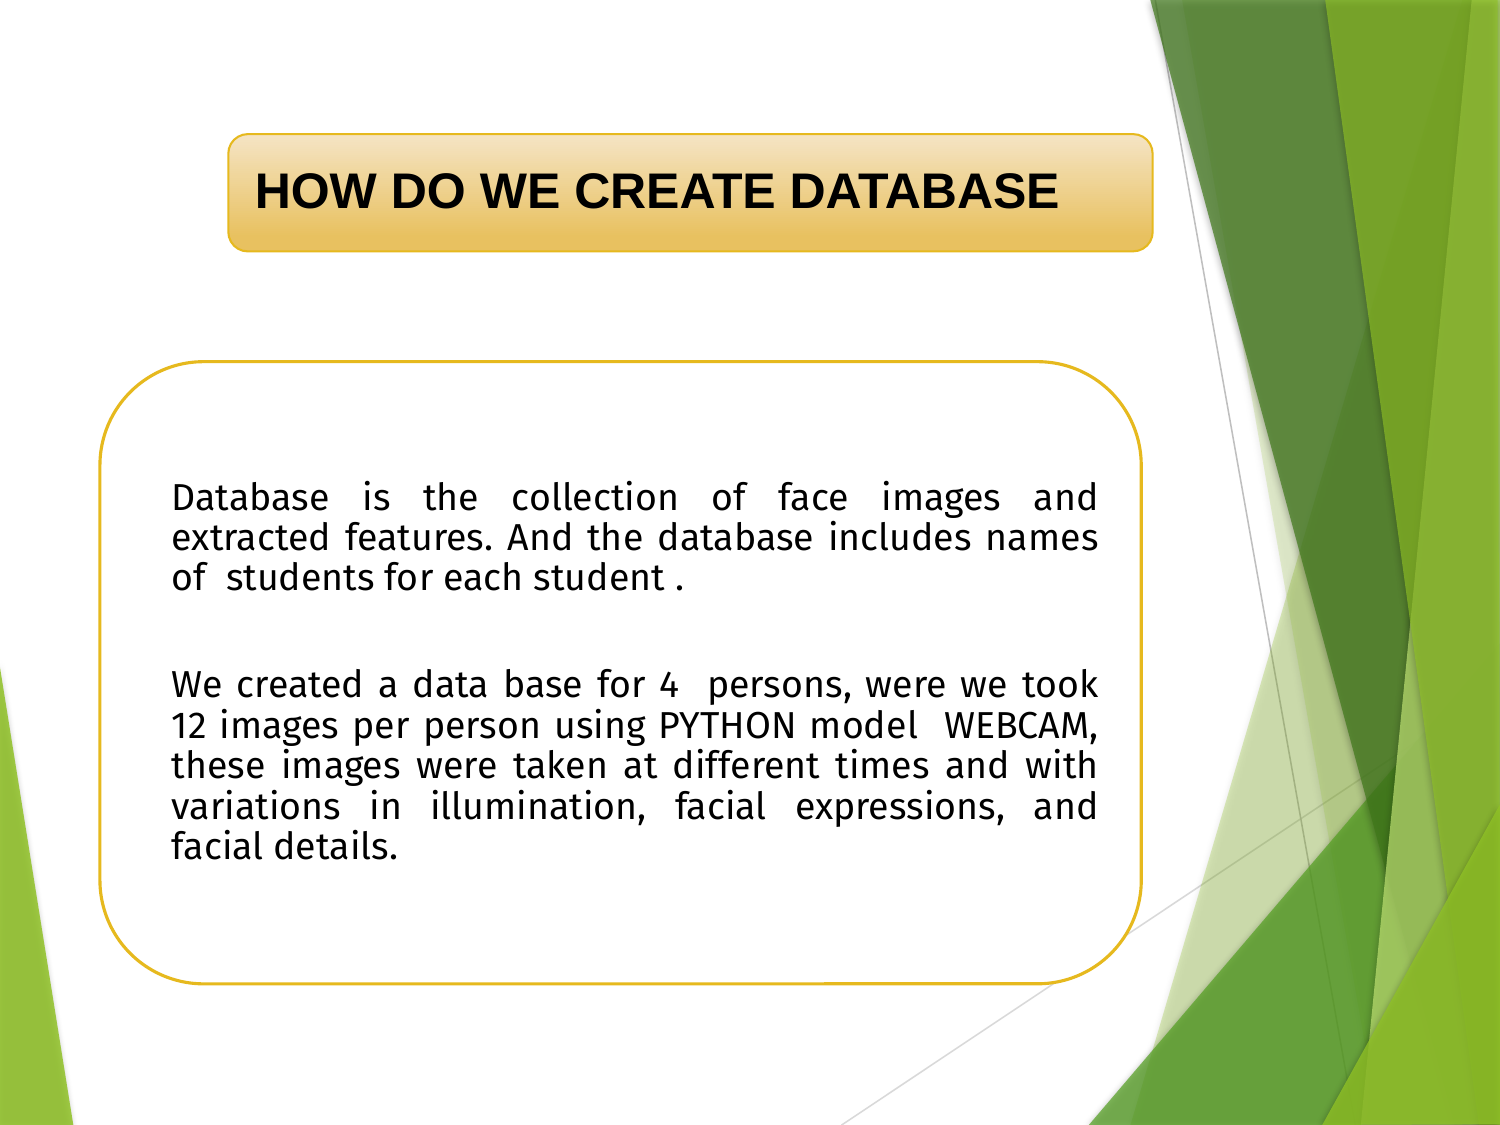

How Do We Create Database
Database is the collection of face images and extracted features. And the database includes names of  students for each student .

We created a data base for 4  persons, were we took 12 images per person using PYTHON model  WEBCAM, these images were taken at different times and with variations in illumination, facial expressions, and facial details.